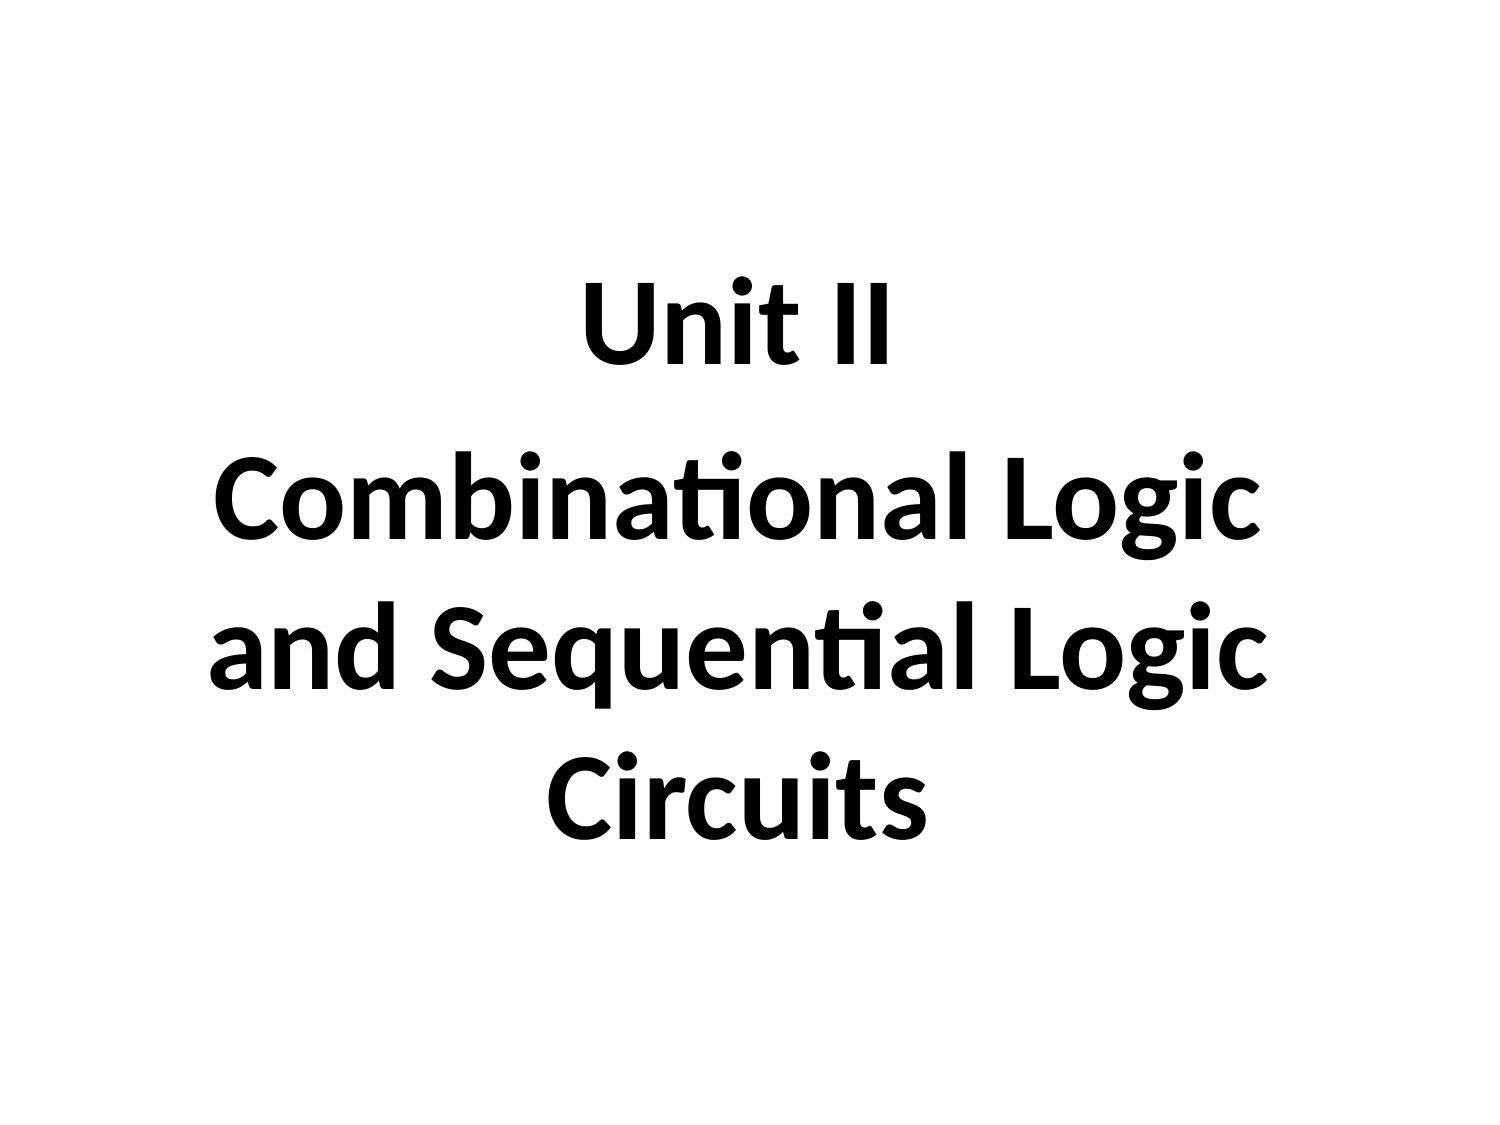

Unit II
Combinational Logic and Sequential Logic Circuits